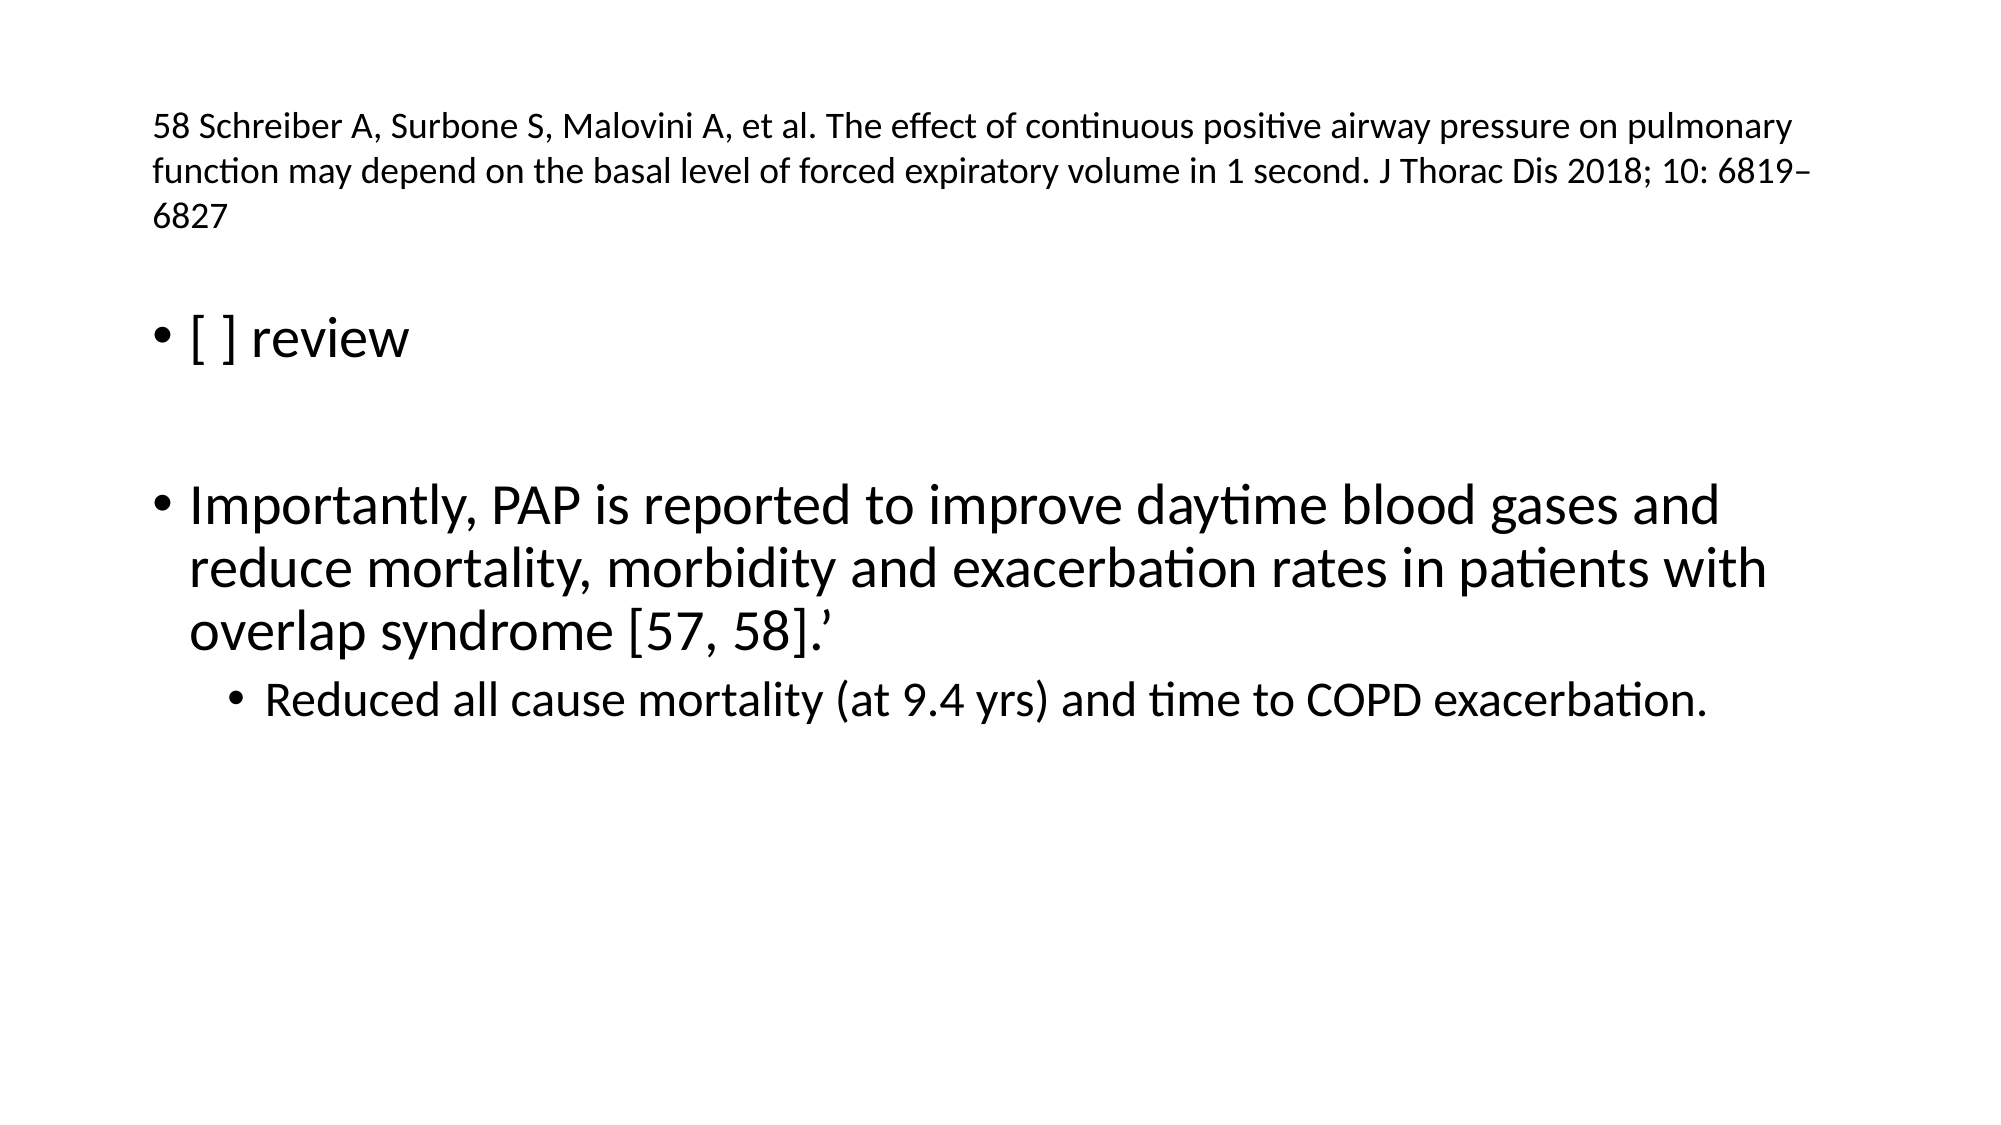

# 58 Schreiber A, Surbone S, Malovini A, et al. The effect of continuous positive airway pressure on pulmonary function may depend on the basal level of forced expiratory volume in 1 second. J Thorac Dis 2018; 10: 6819–6827
[ ] review

Importantly, PAP is reported to improve daytime blood gases and reduce mortality, morbidity and exacerbation rates in patients with overlap syndrome [57, 58].’
Reduced all cause mortality (at 9.4 yrs) and time to COPD exacerbation.